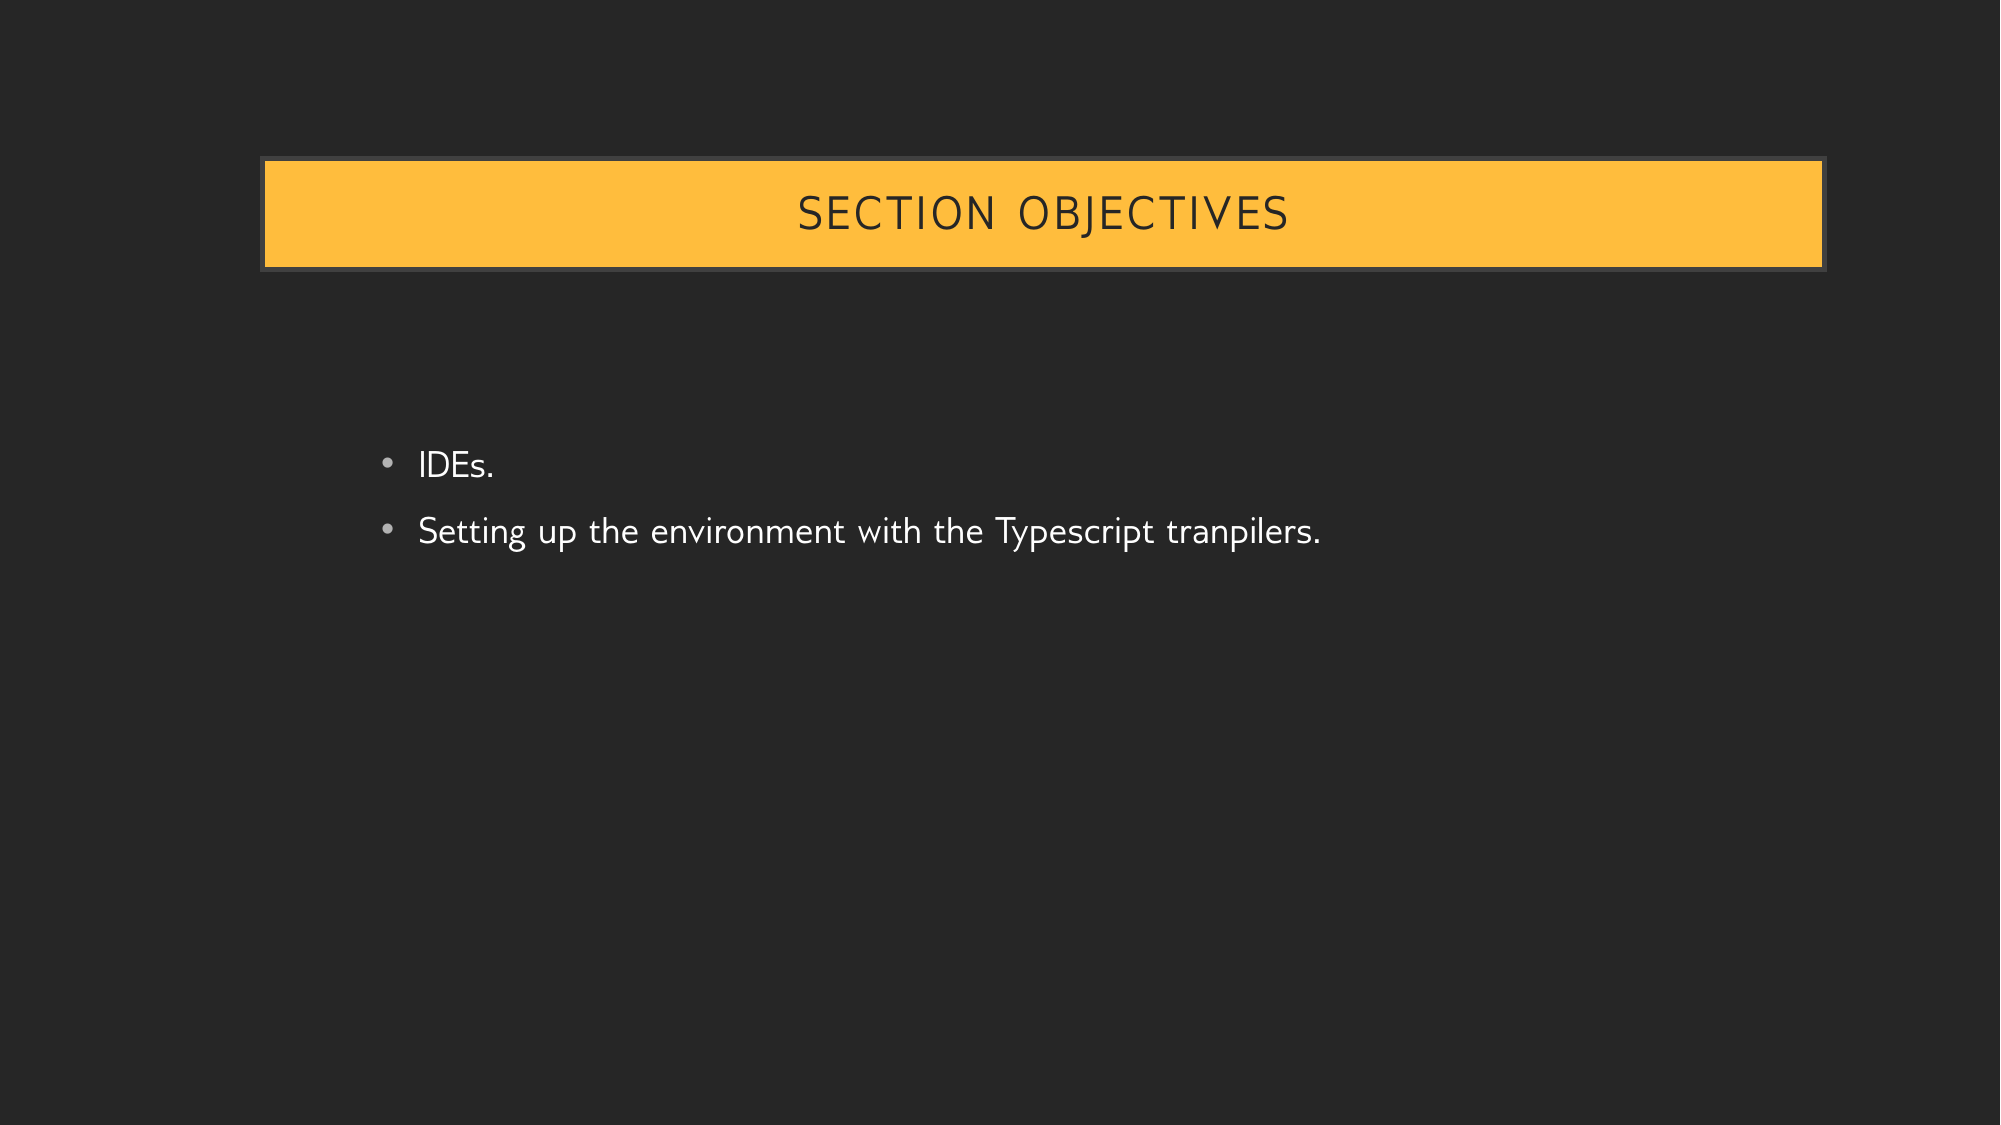

# SECTION OBJECTIVES
IDEs.
Setting up the environment with the Typescript tranpilers.